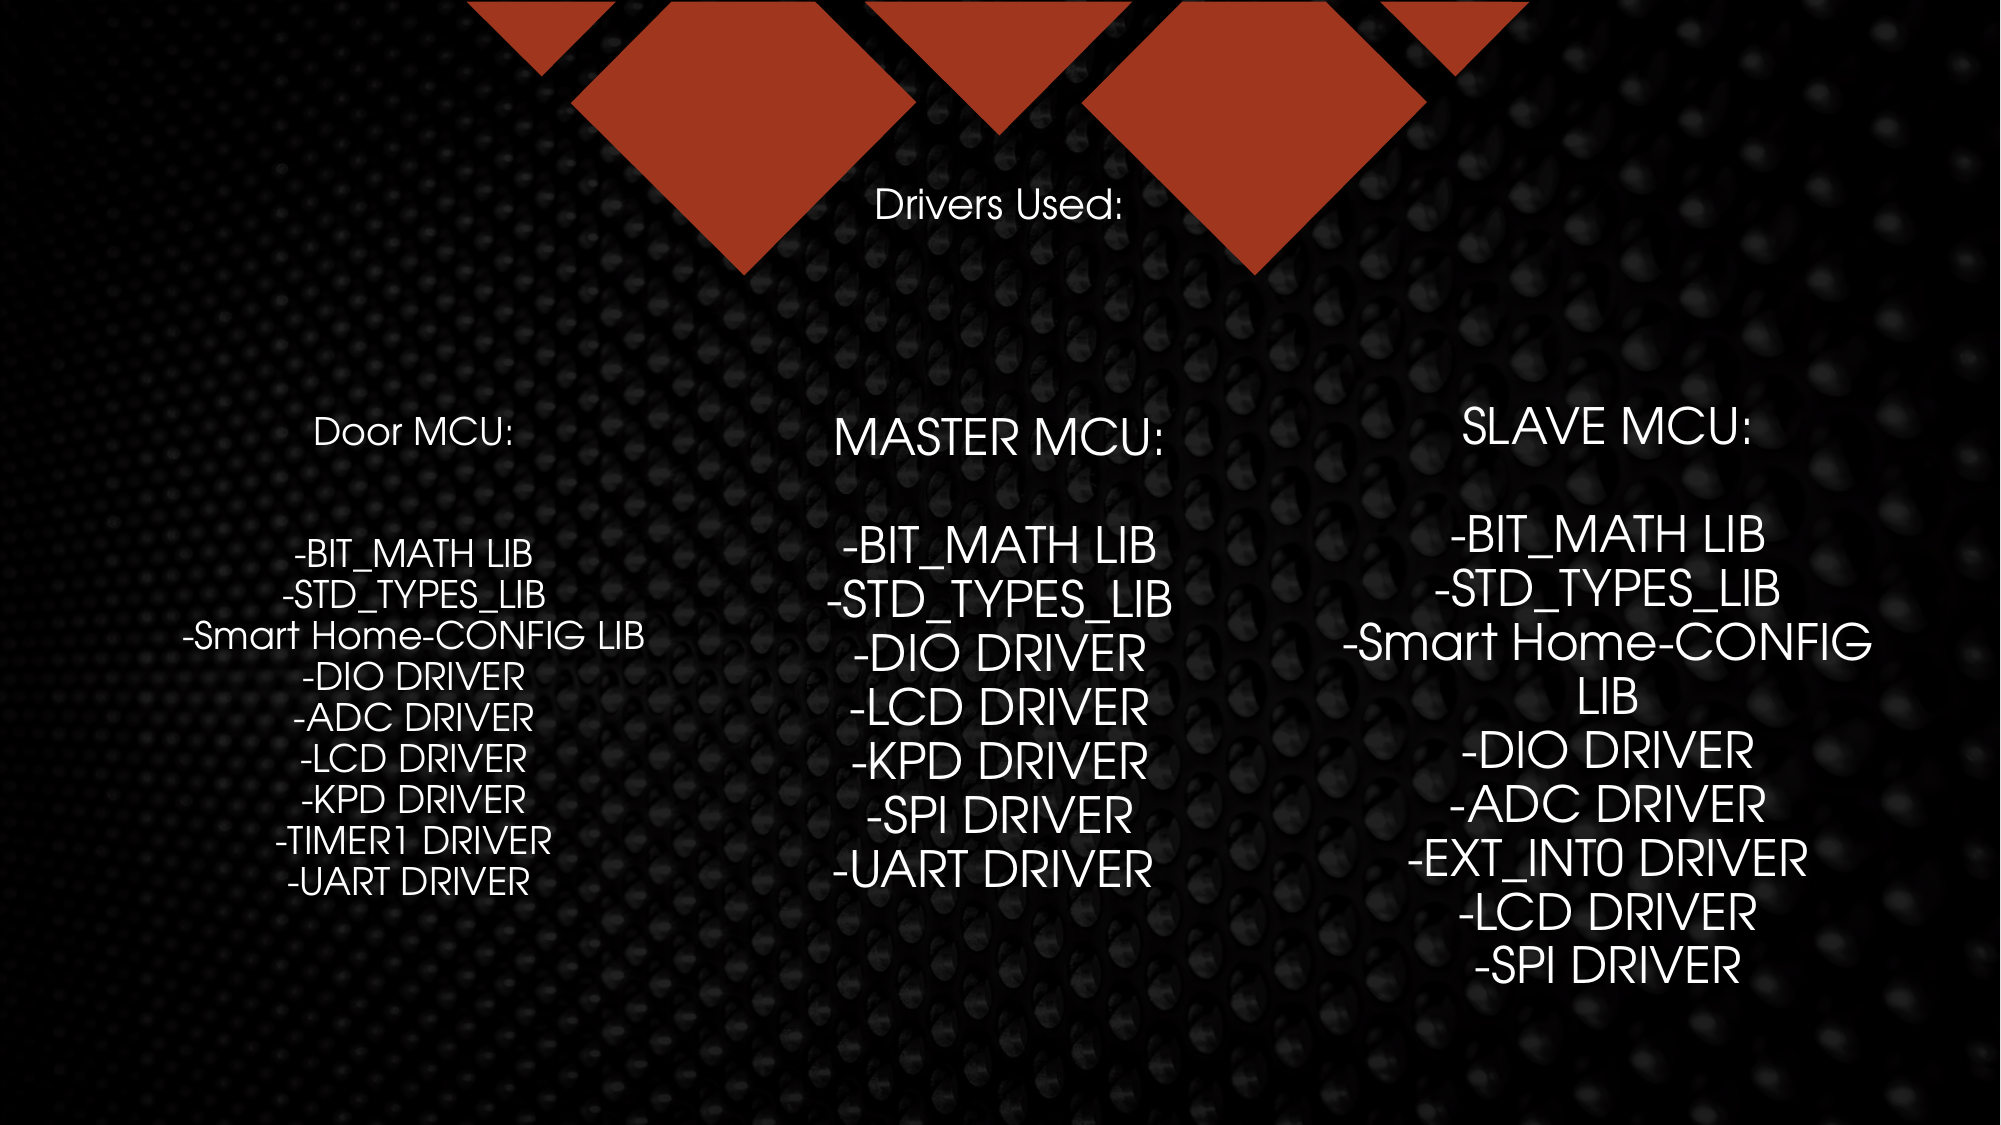

# Drivers Used:
SLAVE MCU:
-BIT_MATH LIB
-STD_TYPES_LIB
-Smart Home-CONFIG LIB
-DIO DRIVER
-ADC DRIVER
-EXT_INT0 DRIVER
-LCD DRIVER
-SPI DRIVER

Door MCU:

-BIT_MATH LIB
-STD_TYPES_LIB
-Smart Home-CONFIG LIB
-DIO DRIVER
-ADC DRIVER
-LCD DRIVER
-KPD DRIVER
-TIMER1 DRIVER
-UART DRIVER

MASTER MCU:

-BIT_MATH LIB
-STD_TYPES_LIB
-DIO DRIVER
-LCD DRIVER
-KPD DRIVER
-SPI DRIVER
-UART DRIVER